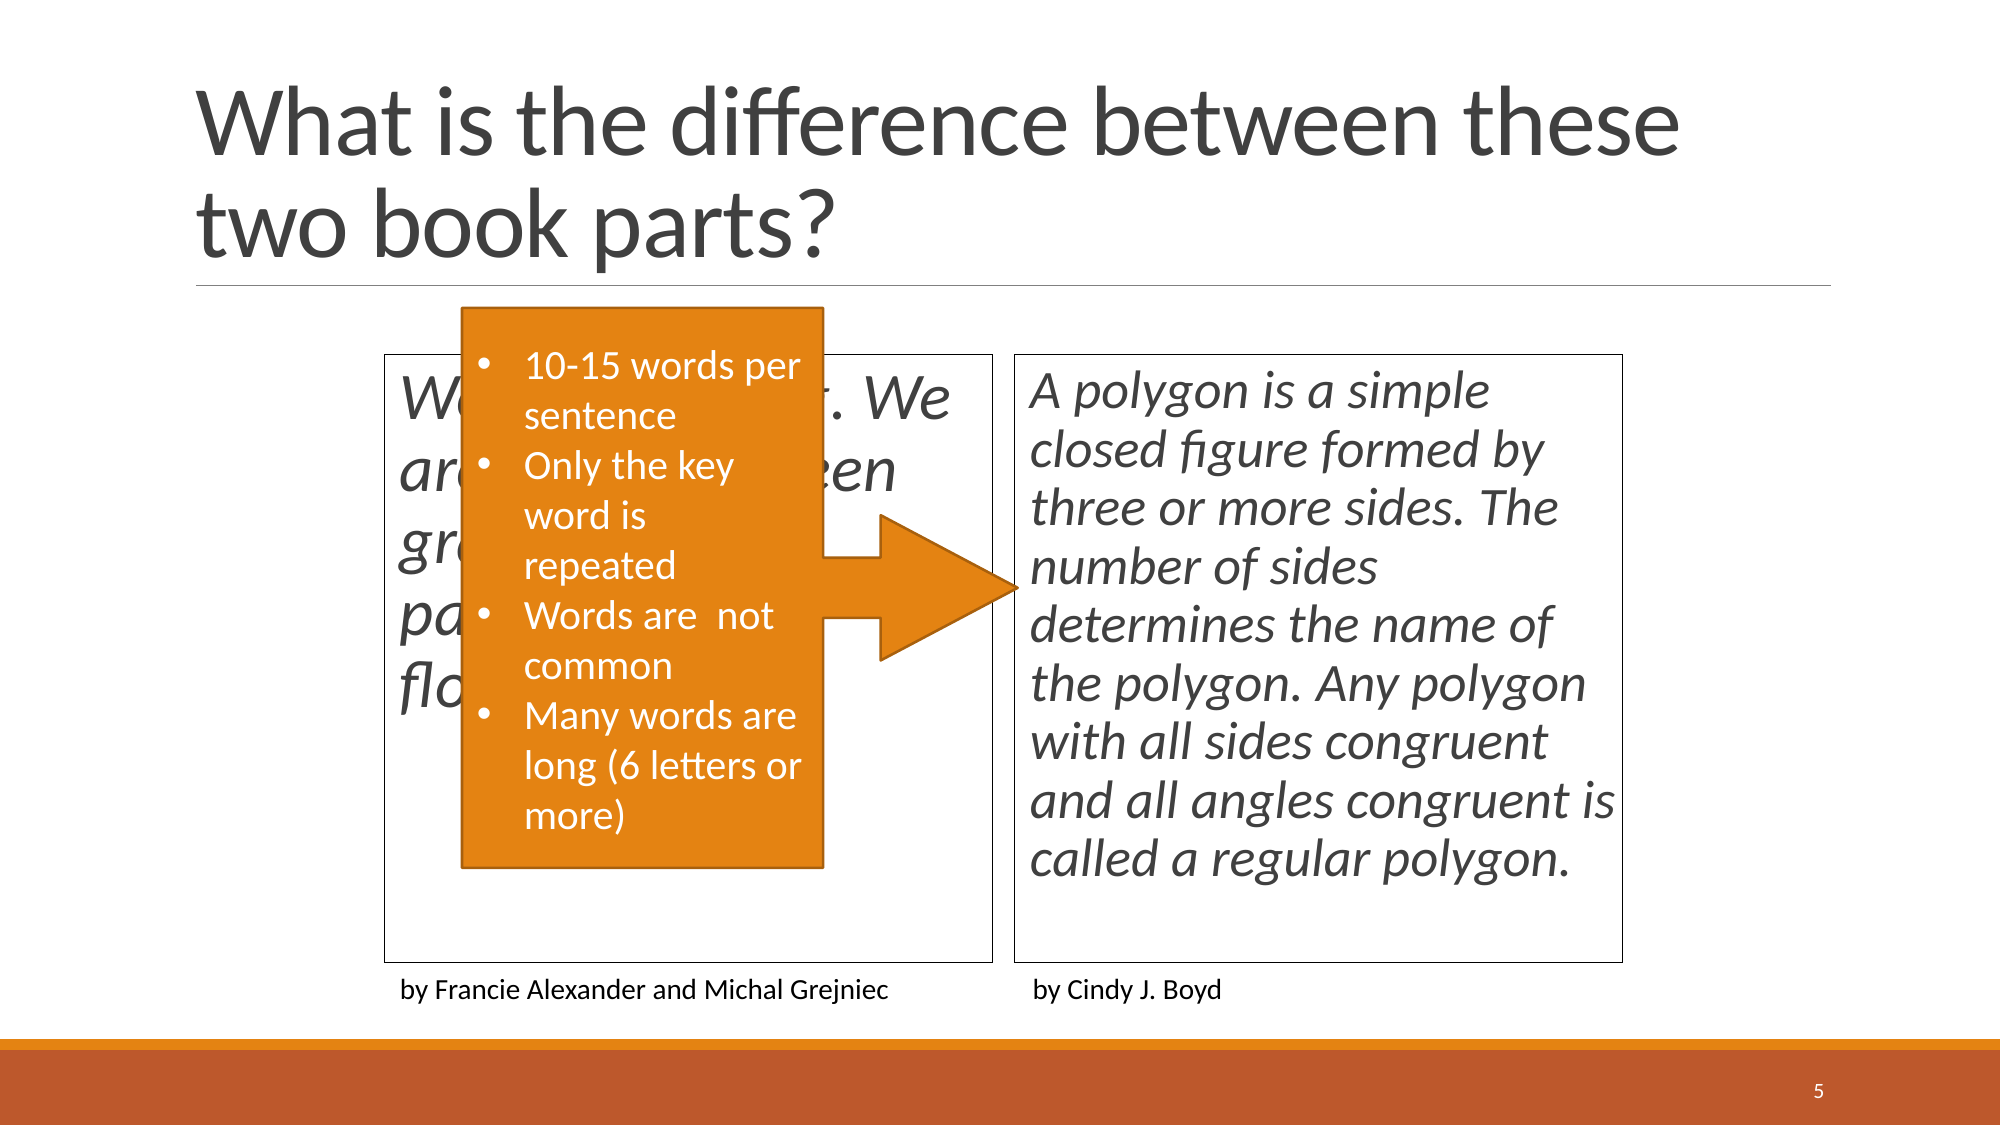

# What is the difference between these two book parts?
10-15 words per sentence
Only the key word is repeated
Words are  not common
Many words are long (6 letters or more)
We are painting. We are painting green grass. We are painting 5 red flowers.
A polygon is a simple closed figure formed by three or more sides. The number of sides determines the name of the polygon. Any polygon with all sides congruent and all angles congruent is called a regular polygon.
by Francie Alexander and Michal Grejniec
by Cindy J. Boyd
5